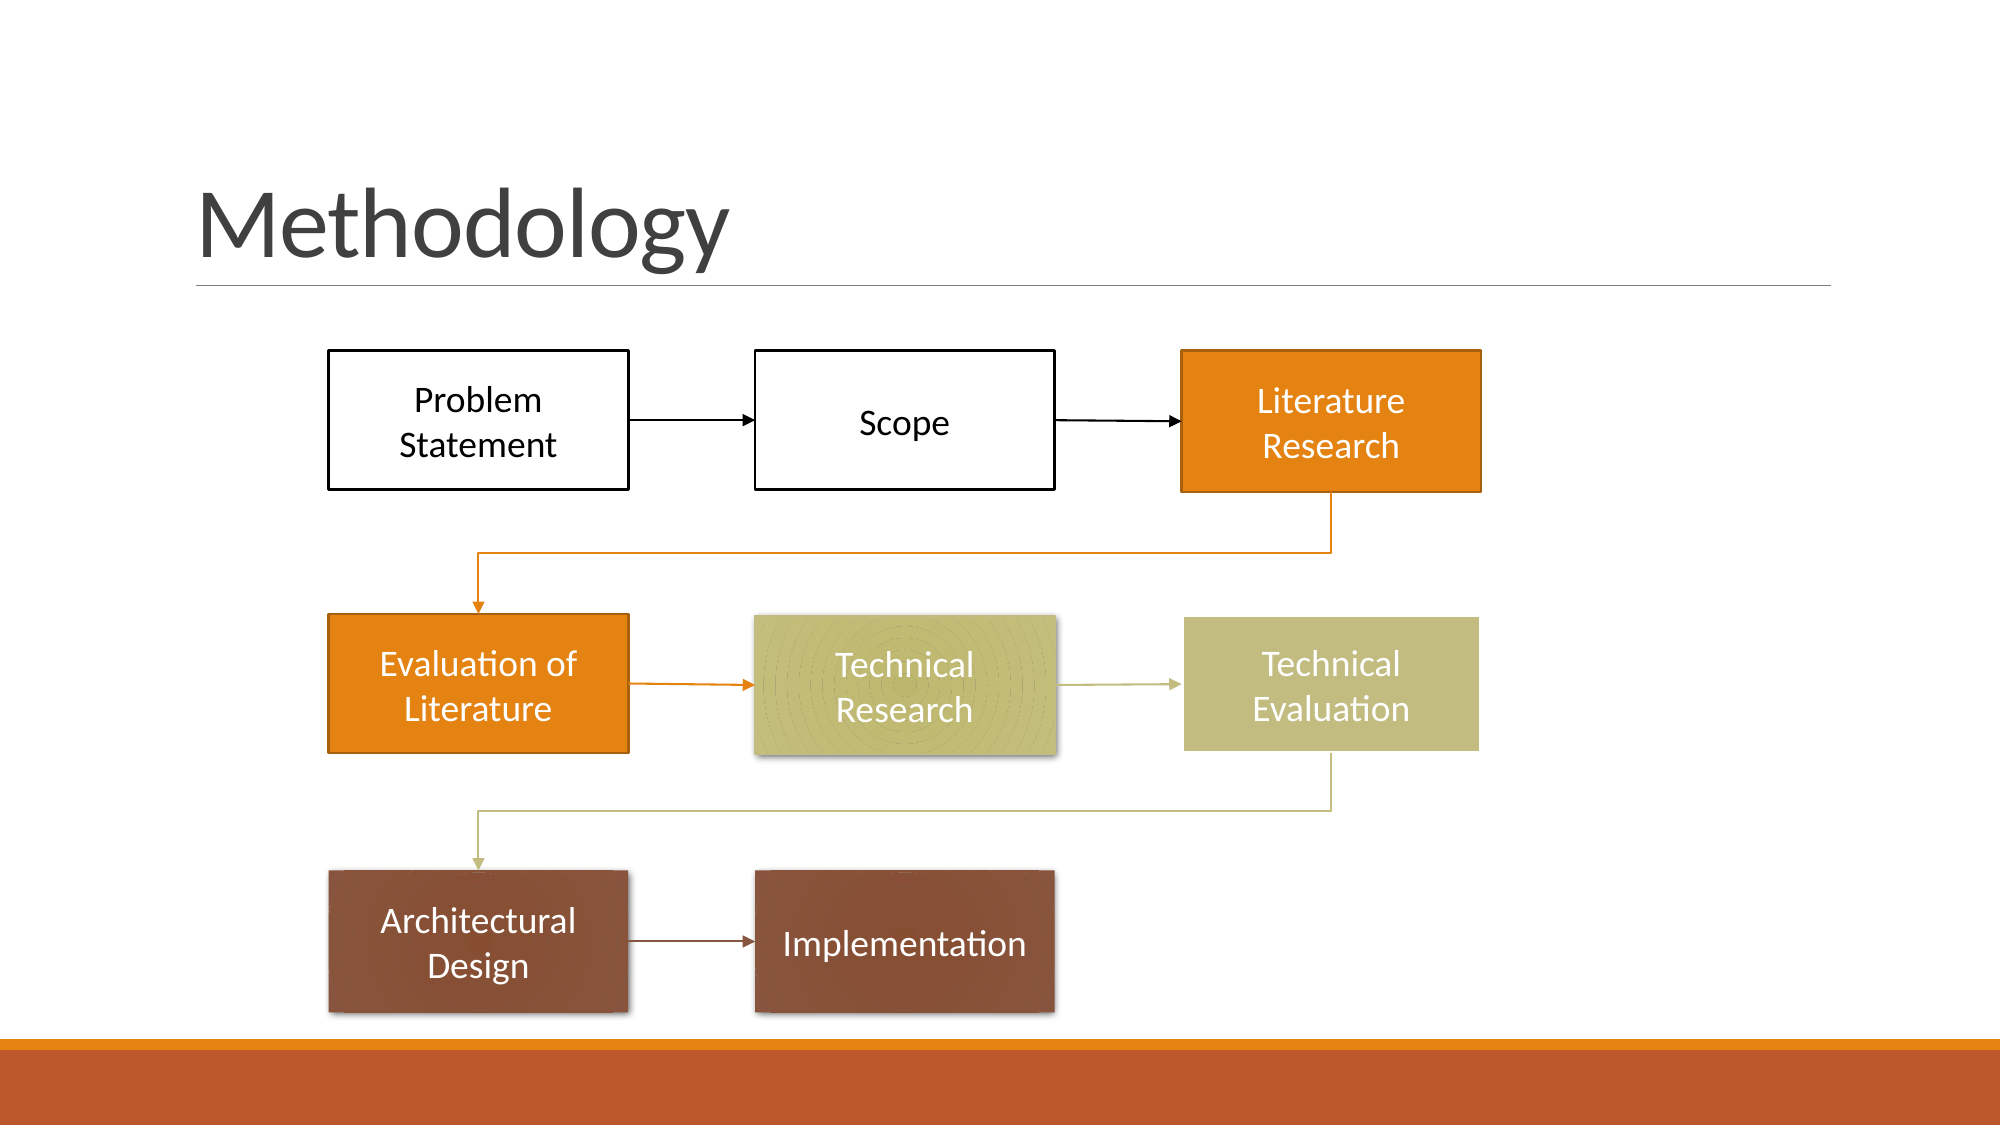

# Methodology
Problem Statement
Literature Research
Scope
Evaluation of Literature
Technical Evaluation
Technical Research
Implementation
Architectural Design